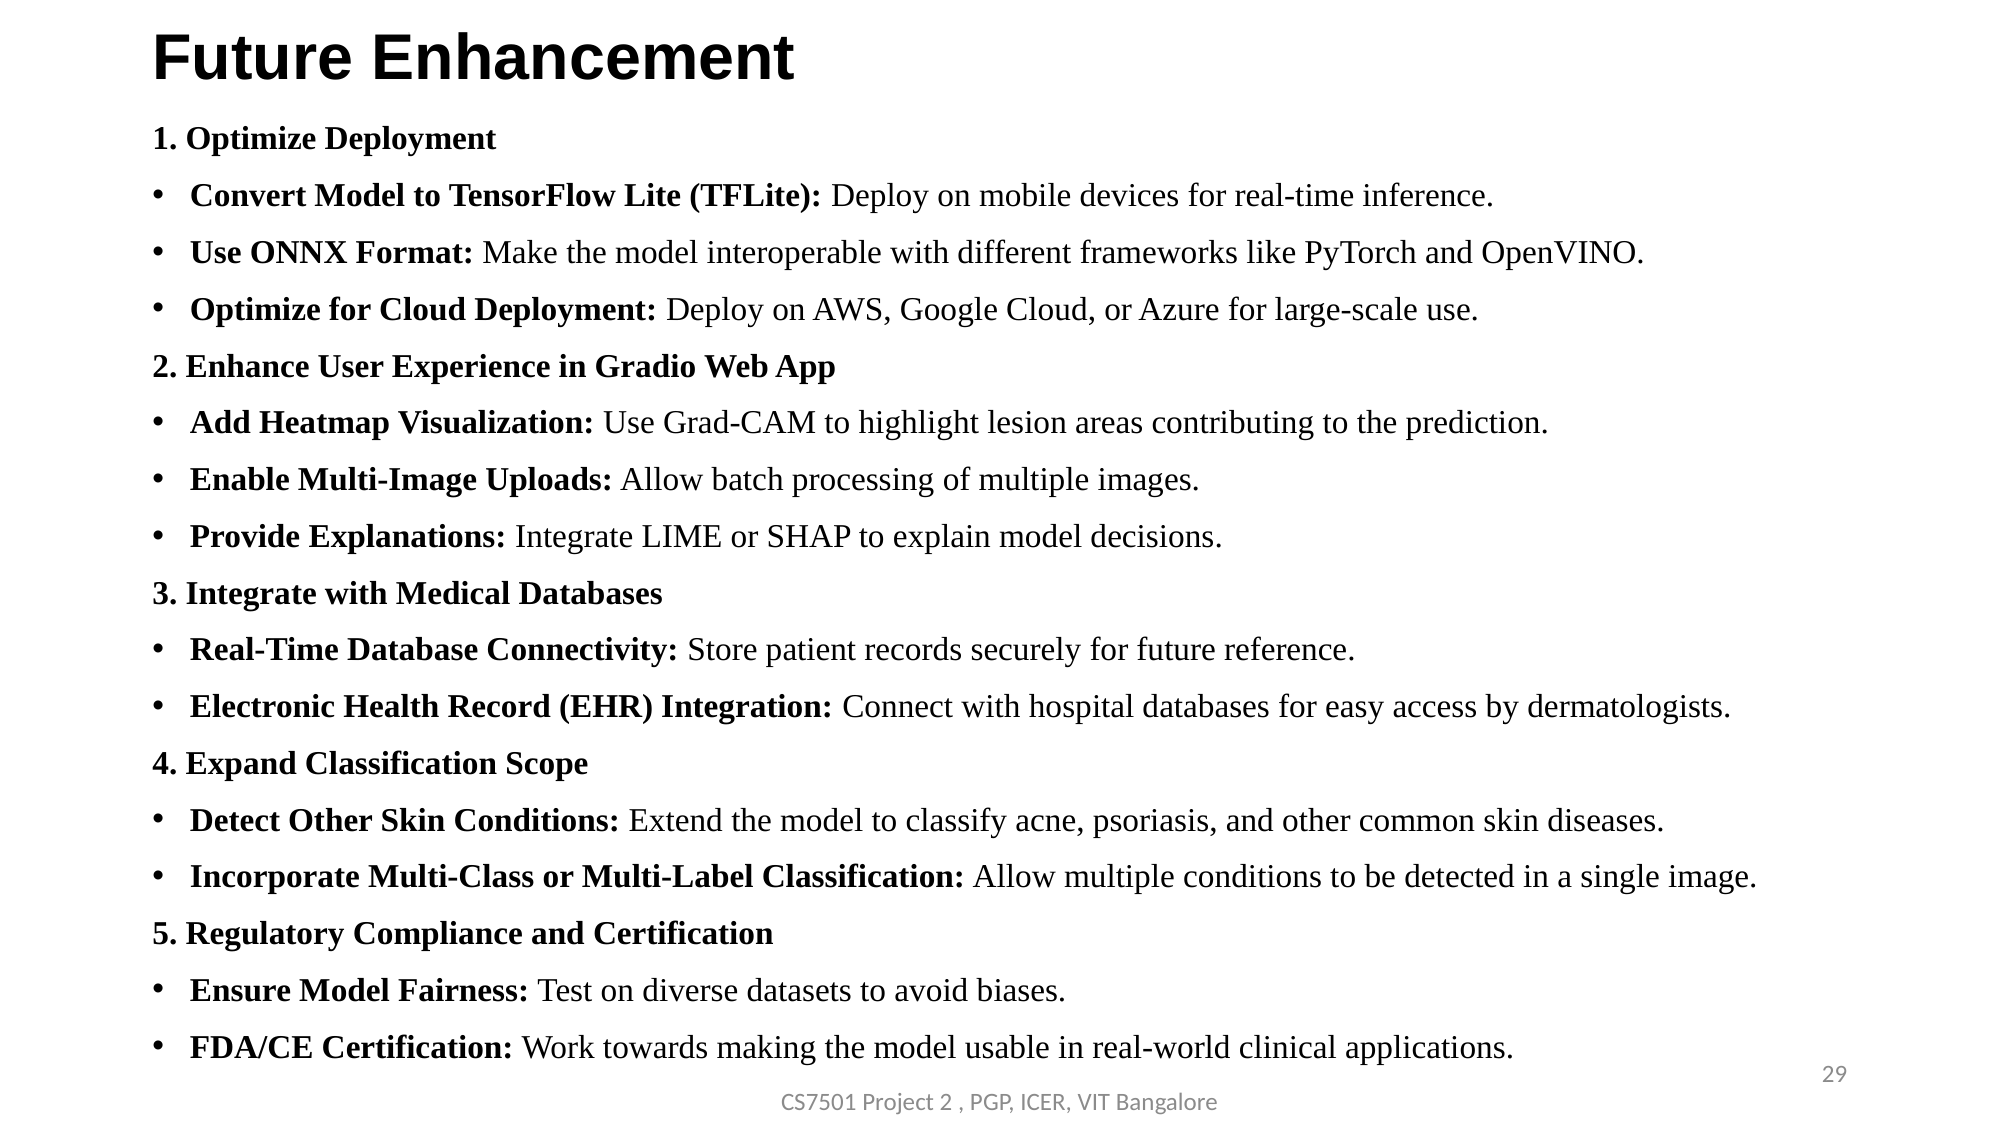

# Future Enhancement
1. Optimize Deployment
Convert Model to TensorFlow Lite (TFLite): Deploy on mobile devices for real-time inference.
Use ONNX Format: Make the model interoperable with different frameworks like PyTorch and OpenVINO.
Optimize for Cloud Deployment: Deploy on AWS, Google Cloud, or Azure for large-scale use.
2. Enhance User Experience in Gradio Web App
Add Heatmap Visualization: Use Grad-CAM to highlight lesion areas contributing to the prediction.
Enable Multi-Image Uploads: Allow batch processing of multiple images.
Provide Explanations: Integrate LIME or SHAP to explain model decisions.
3. Integrate with Medical Databases
Real-Time Database Connectivity: Store patient records securely for future reference.
Electronic Health Record (EHR) Integration: Connect with hospital databases for easy access by dermatologists.
4. Expand Classification Scope
Detect Other Skin Conditions: Extend the model to classify acne, psoriasis, and other common skin diseases.
Incorporate Multi-Class or Multi-Label Classification: Allow multiple conditions to be detected in a single image.
5. Regulatory Compliance and Certification
Ensure Model Fairness: Test on diverse datasets to avoid biases.
FDA/CE Certification: Work towards making the model usable in real-world clinical applications.

29
CS7501 Project 2 , PGP, ICER, VIT Bangalore